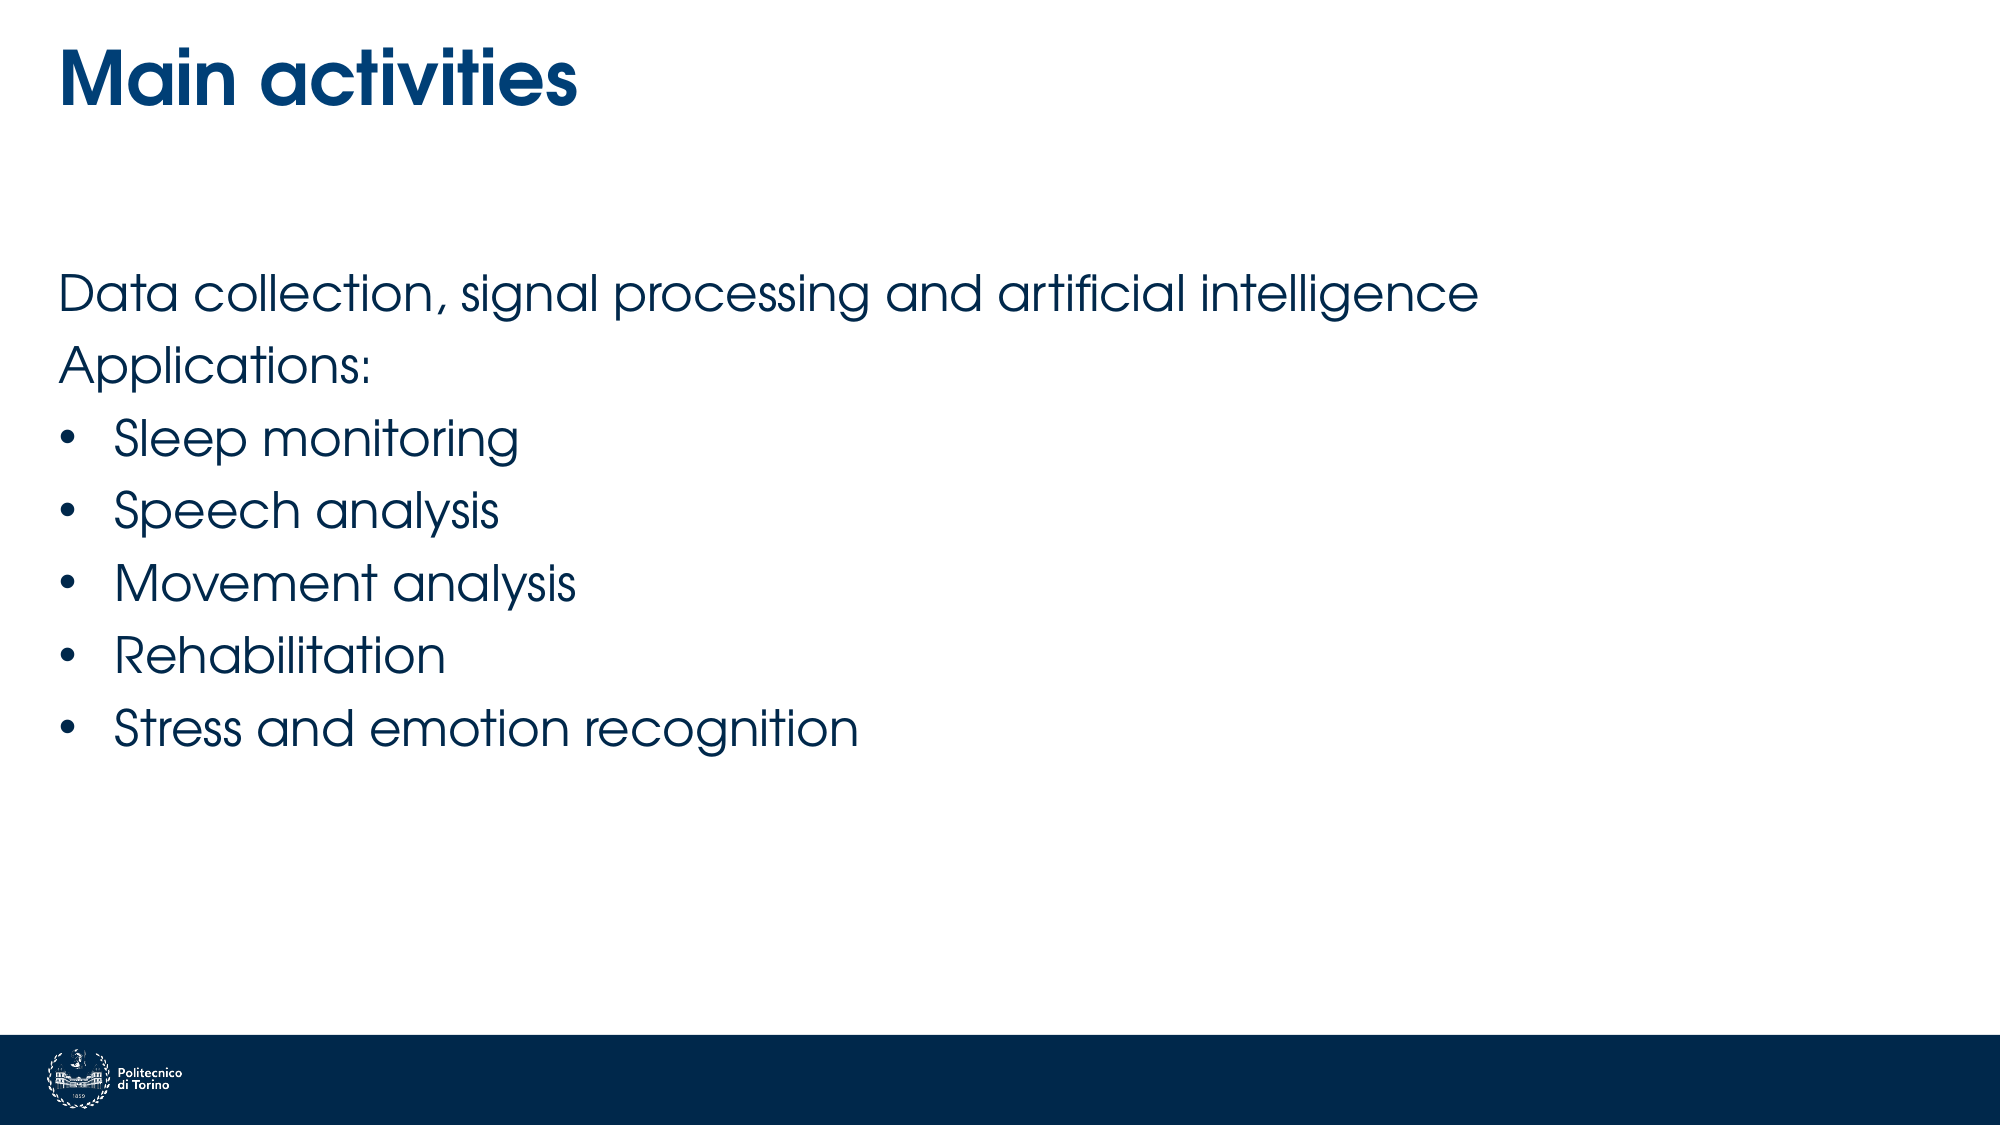

# Main activities
Data collection, signal processing and artificial intelligence
Applications:
Sleep monitoring
Speech analysis
Movement analysis
Rehabilitation
Stress and emotion recognition